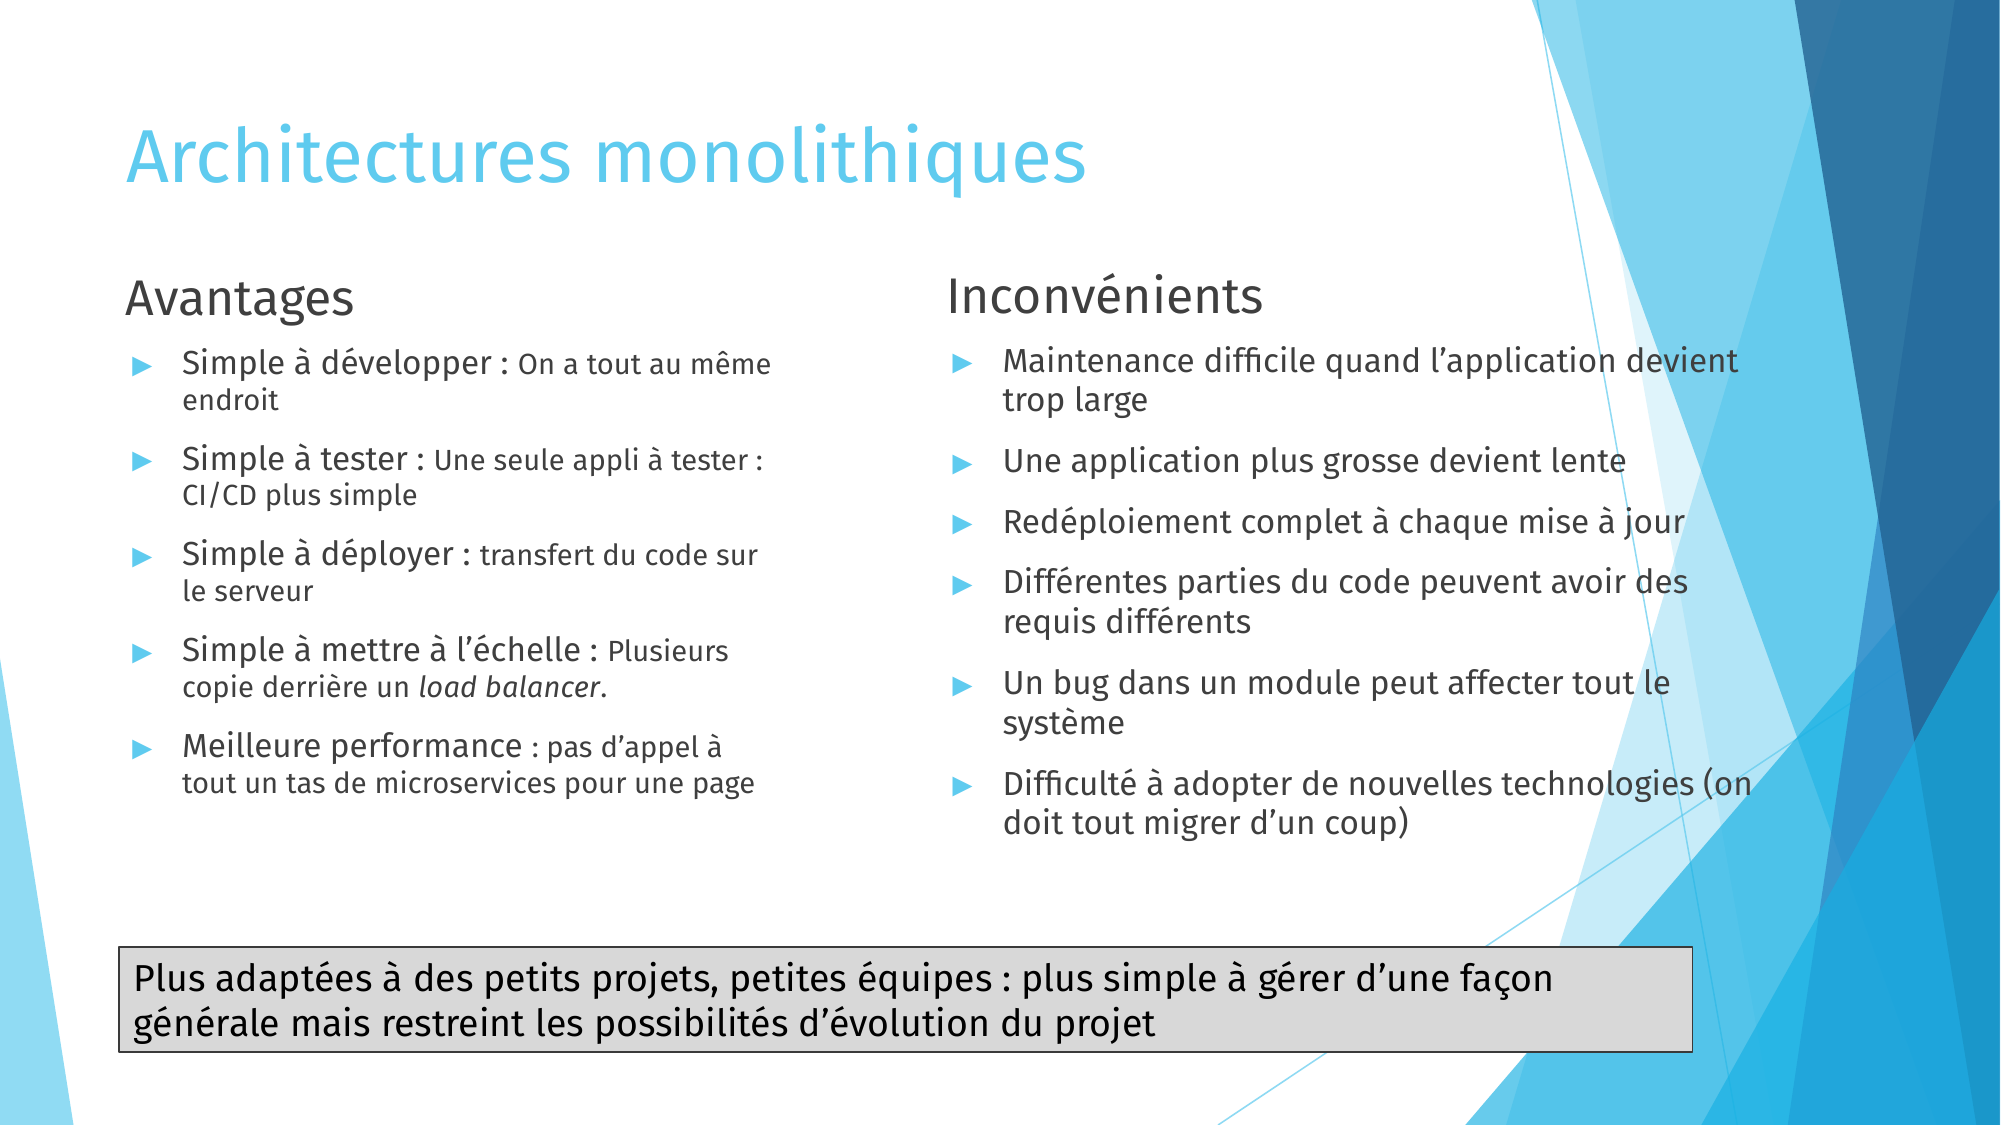

# Architectures monolithiques
Inconvénients
Avantages
Maintenance difficile quand l’application devient trop large
Une application plus grosse devient lente
Redéploiement complet à chaque mise à jour
Différentes parties du code peuvent avoir des requis différents
Un bug dans un module peut affecter tout le système
Difficulté à adopter de nouvelles technologies (on doit tout migrer d’un coup)
Simple à développer : On a tout au même endroit
Simple à tester : Une seule appli à tester : CI/CD plus simple
Simple à déployer : transfert du code sur le serveur
Simple à mettre à l’échelle : Plusieurs copie derrière un load balancer.
Meilleure performance : pas d’appel à tout un tas de microservices pour une page
Plus adaptées à des petits projets, petites équipes : plus simple à gérer d’une façon générale mais restreint les possibilités d’évolution du projet